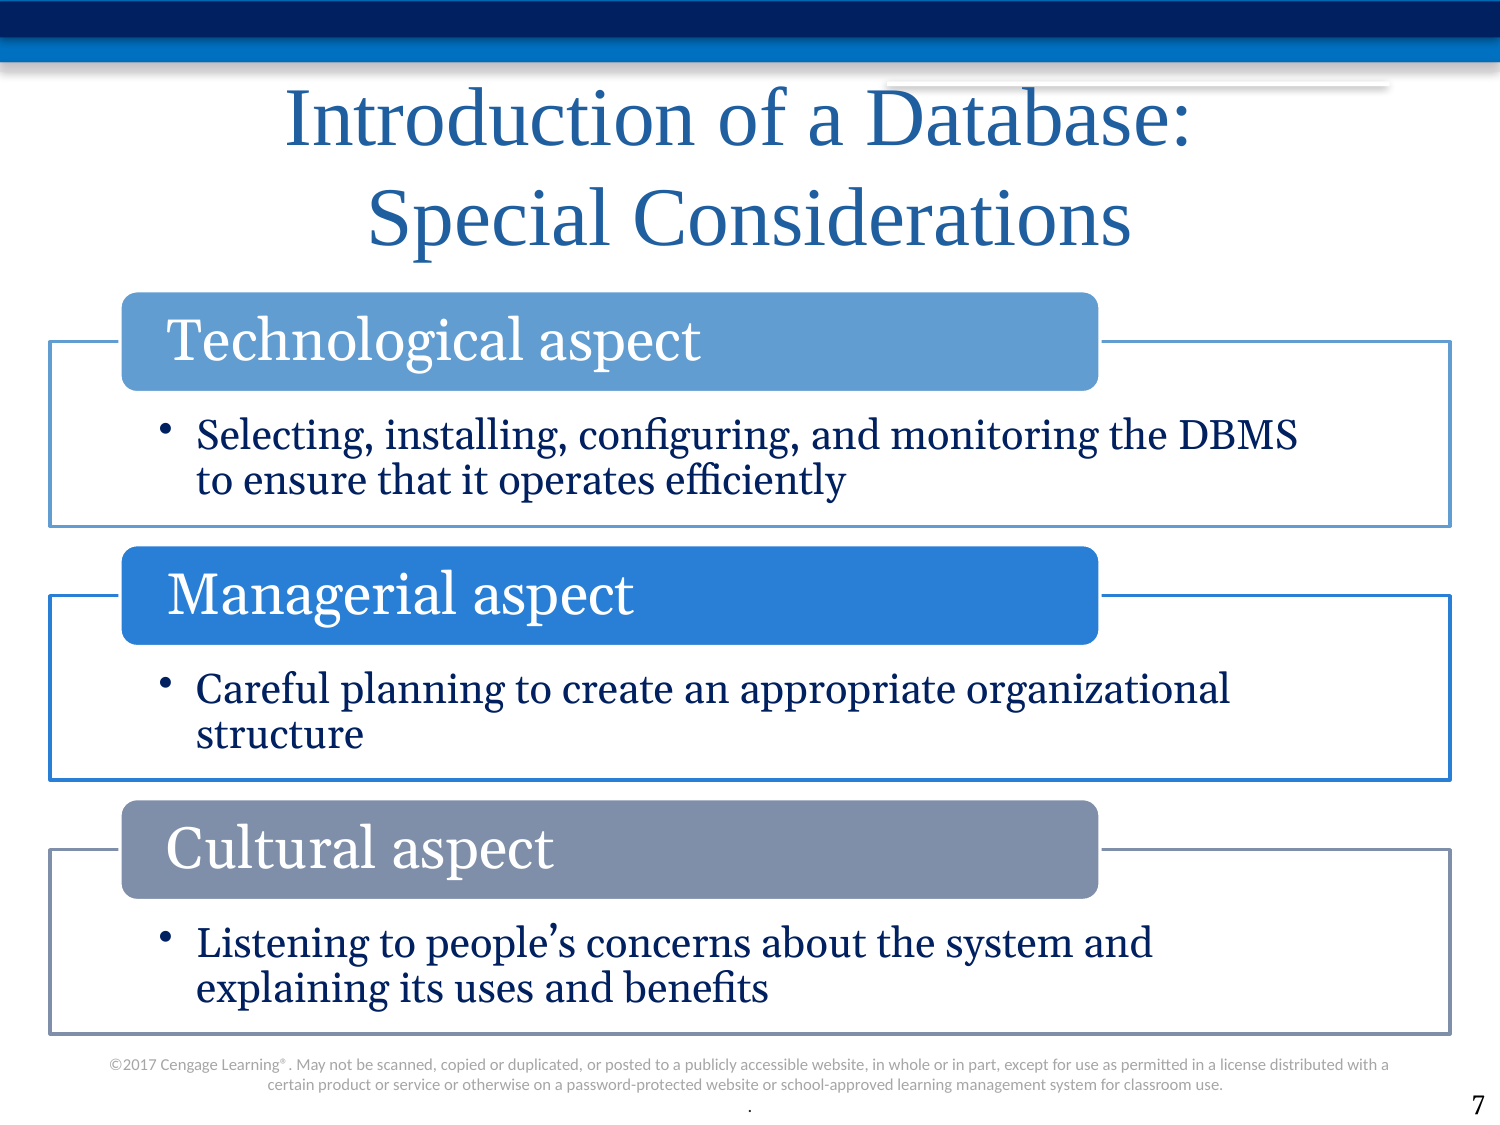

# Introduction of a Database: Special Considerations
Selecting, installing, configuring, and monitoring the DBMS to ensure that it operates efficiently
Technological aspect
Careful planning to create an appropriate organizational structure
Managerial aspect
Listening to people’s concerns about the system and explaining its uses and benefits
Cultural aspect
7